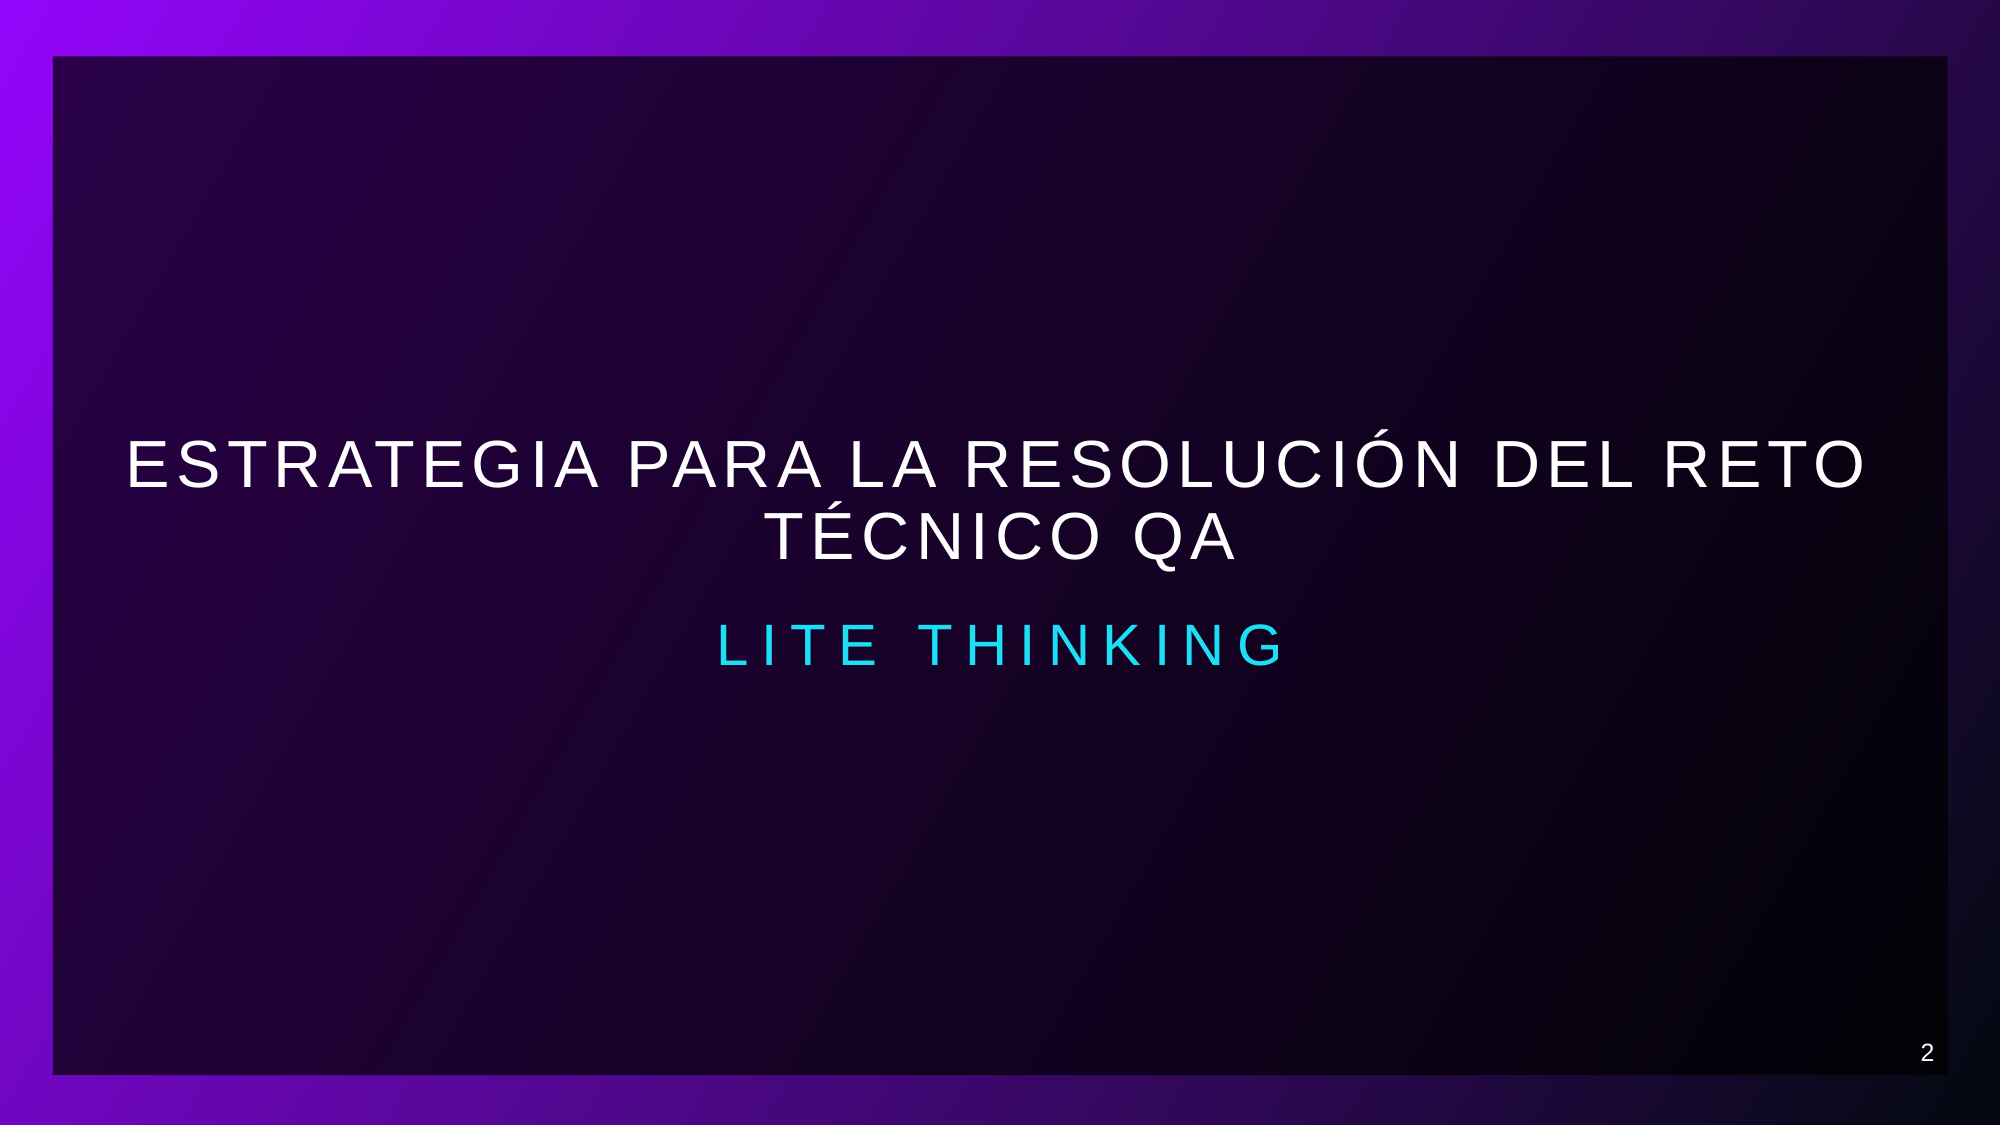

# Estrategia para la Resolución del reto técnico QA
LITE THINKING
2